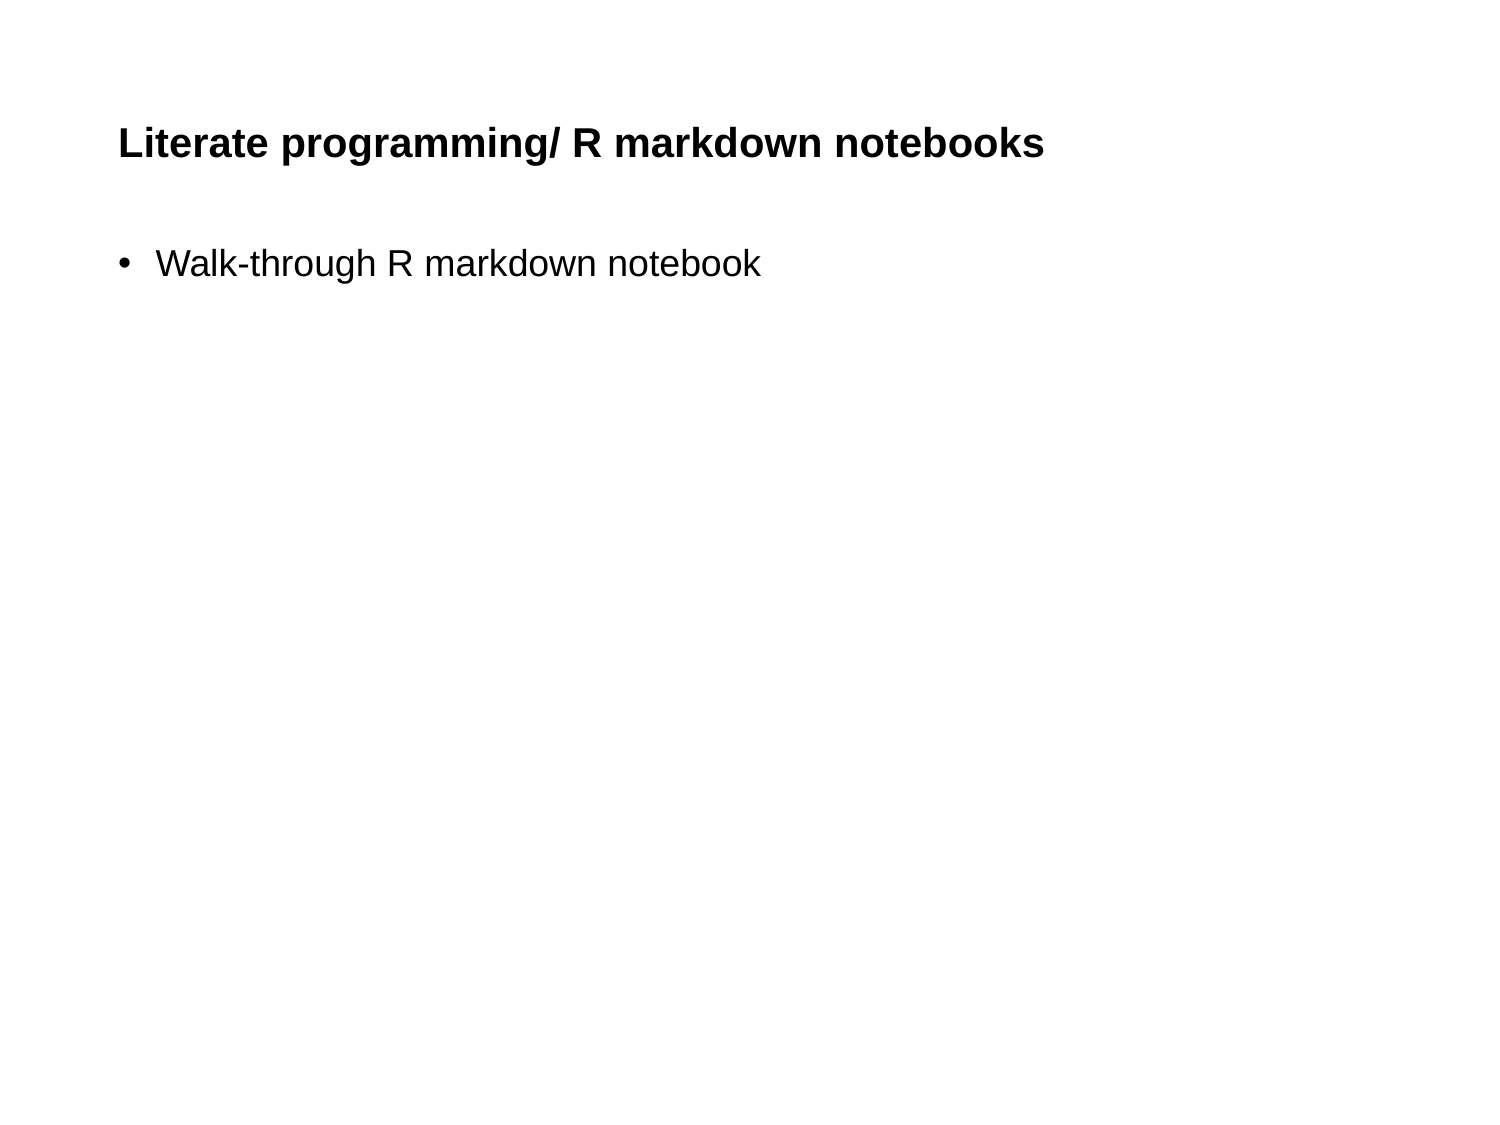

# Literate programming/ R markdown notebooks
Walk-through R markdown notebook